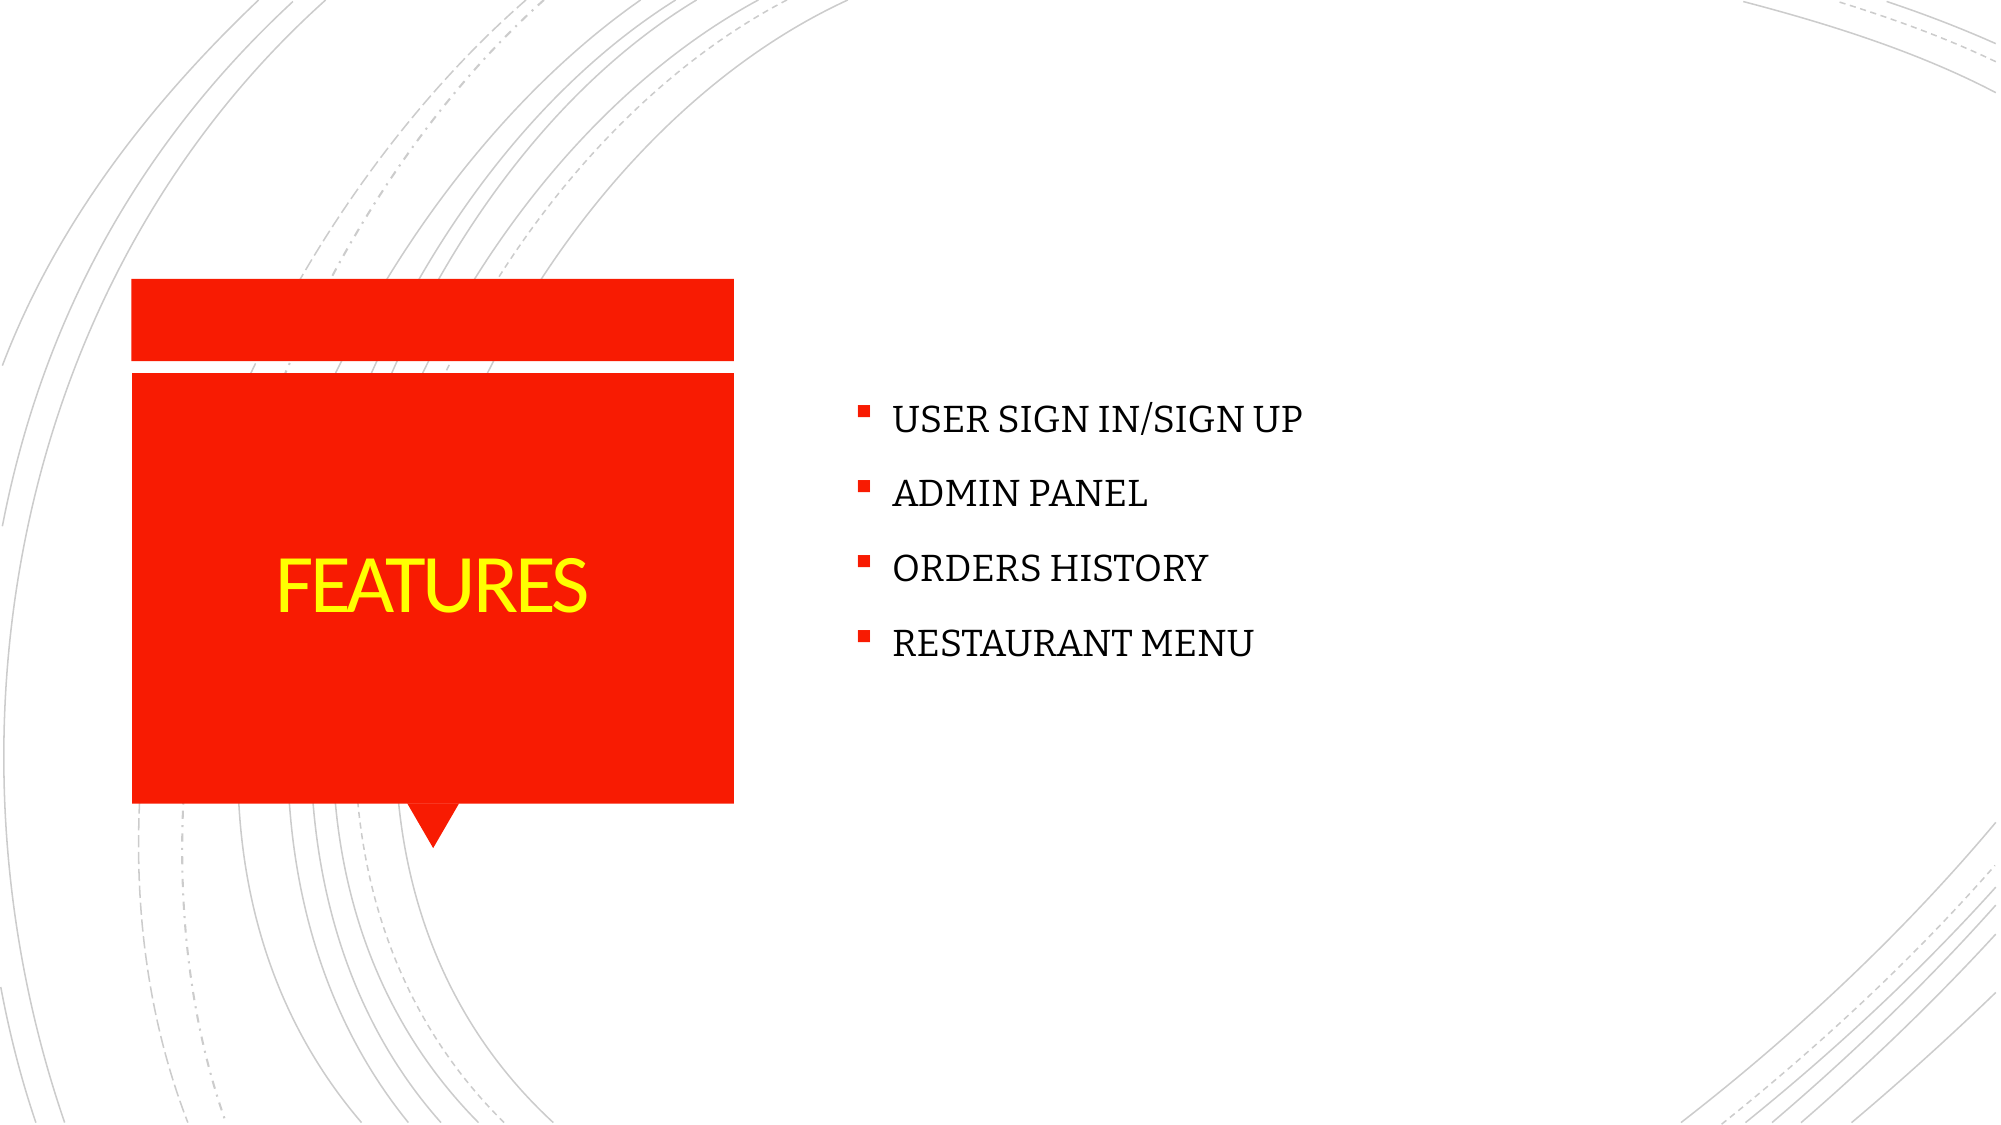

USER SIGN IN/SIGN UP
ADMIN PANEL
ORDERS HISTORY
RESTAURANT MENU

# FEATURES